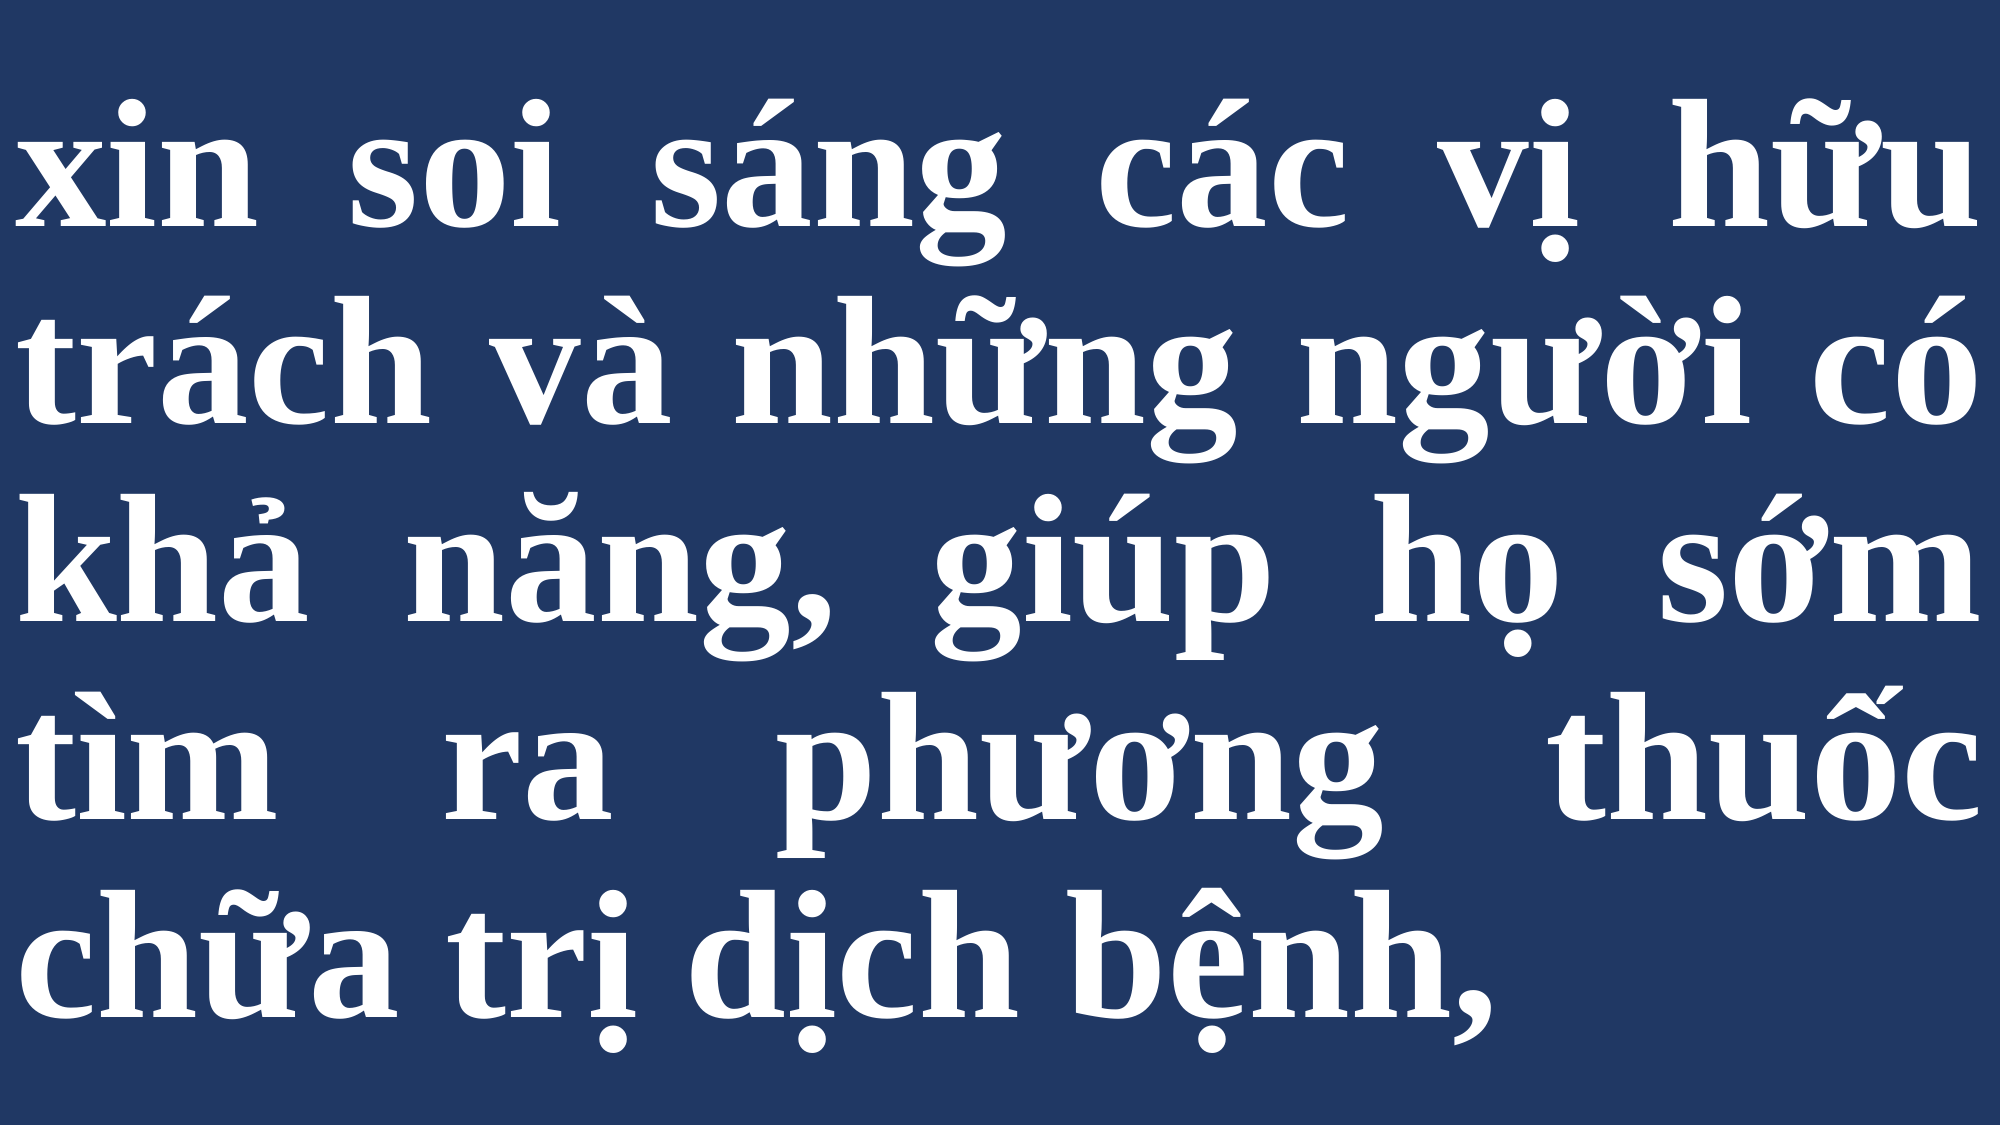

# xin soi sáng các vị hữu trách và những người có khả năng, giúp họ sớm tìm ra phương thuốc chữa trị dịch bệnh,